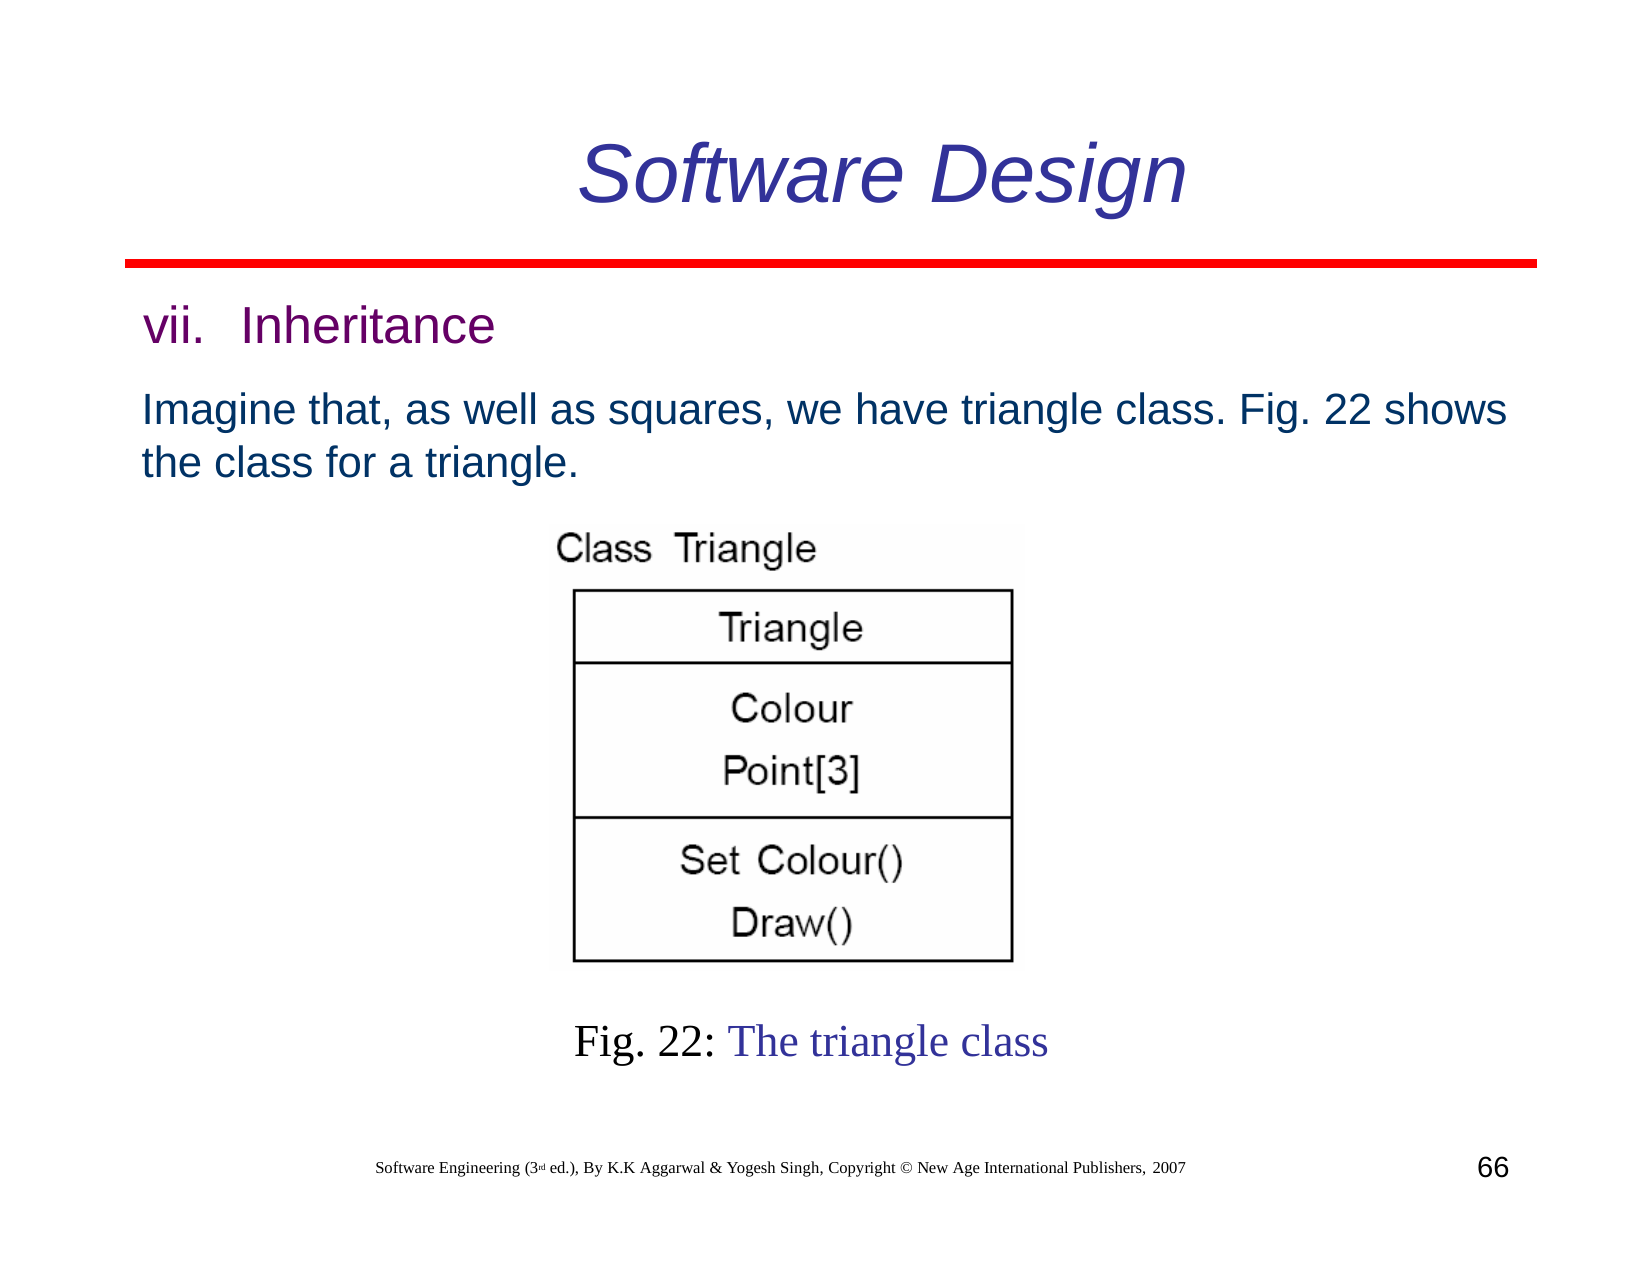

# Software Design

vii.	Inheritance
Imagine that, as well as squares, we have triangle class. Fig. 22 shows  the class for a triangle.

Fig. 22: The triangle class
66
Software Engineering (3rd  ed.), By K.K Aggarwal & Yogesh Singh, Copyright © New Age International Publishers, 2007